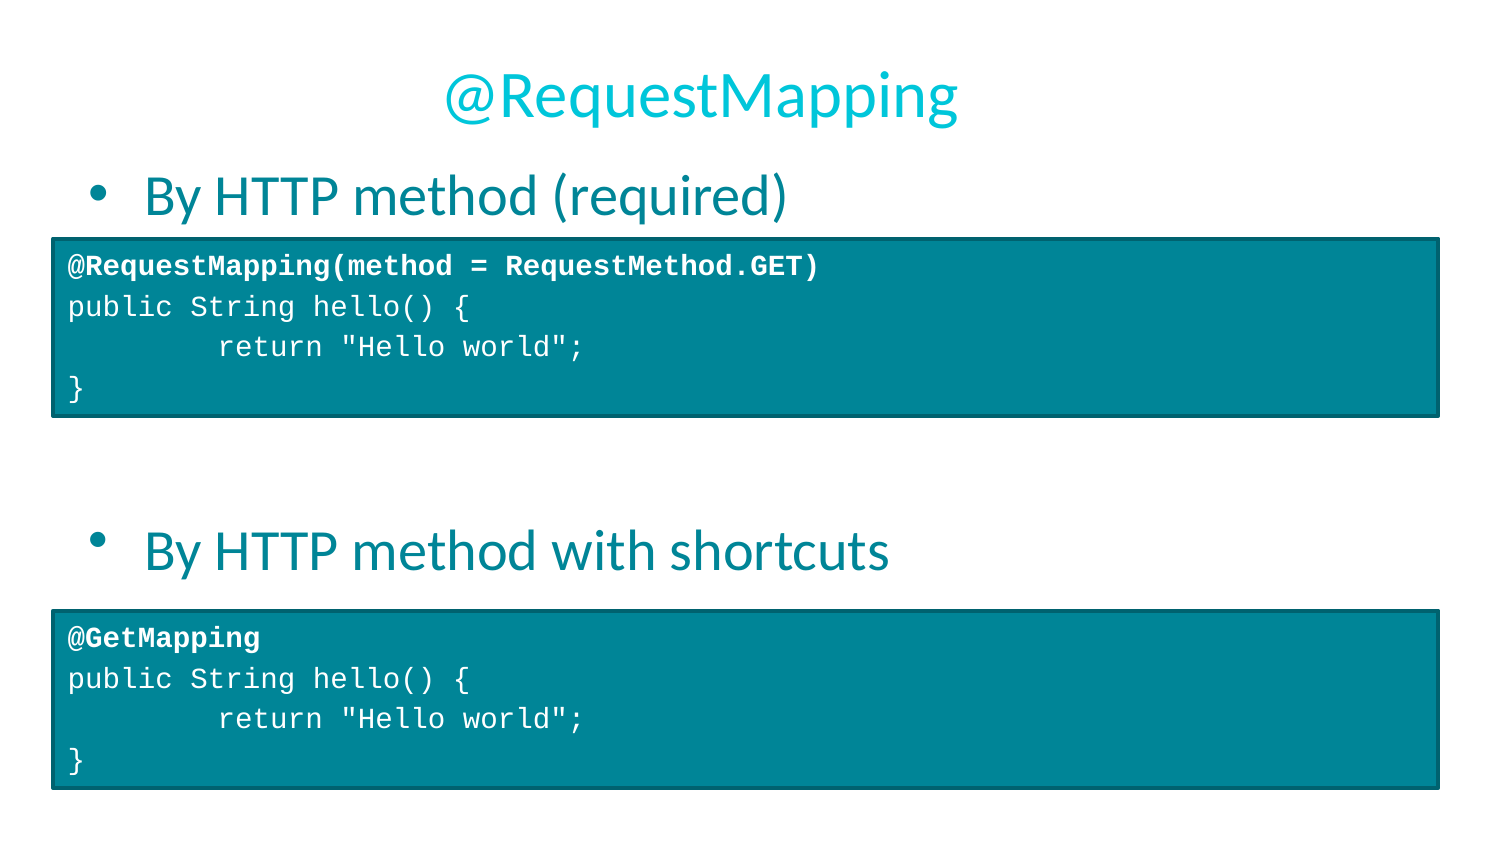

# @RequestMapping
By HTTP method (required)
@RequestMapping(method = RequestMethod.GET)
public String hello() {
	return "Hello world";
}
By HTTP method with shortcuts
@GetMapping
public String hello() {
	return "Hello world";
}